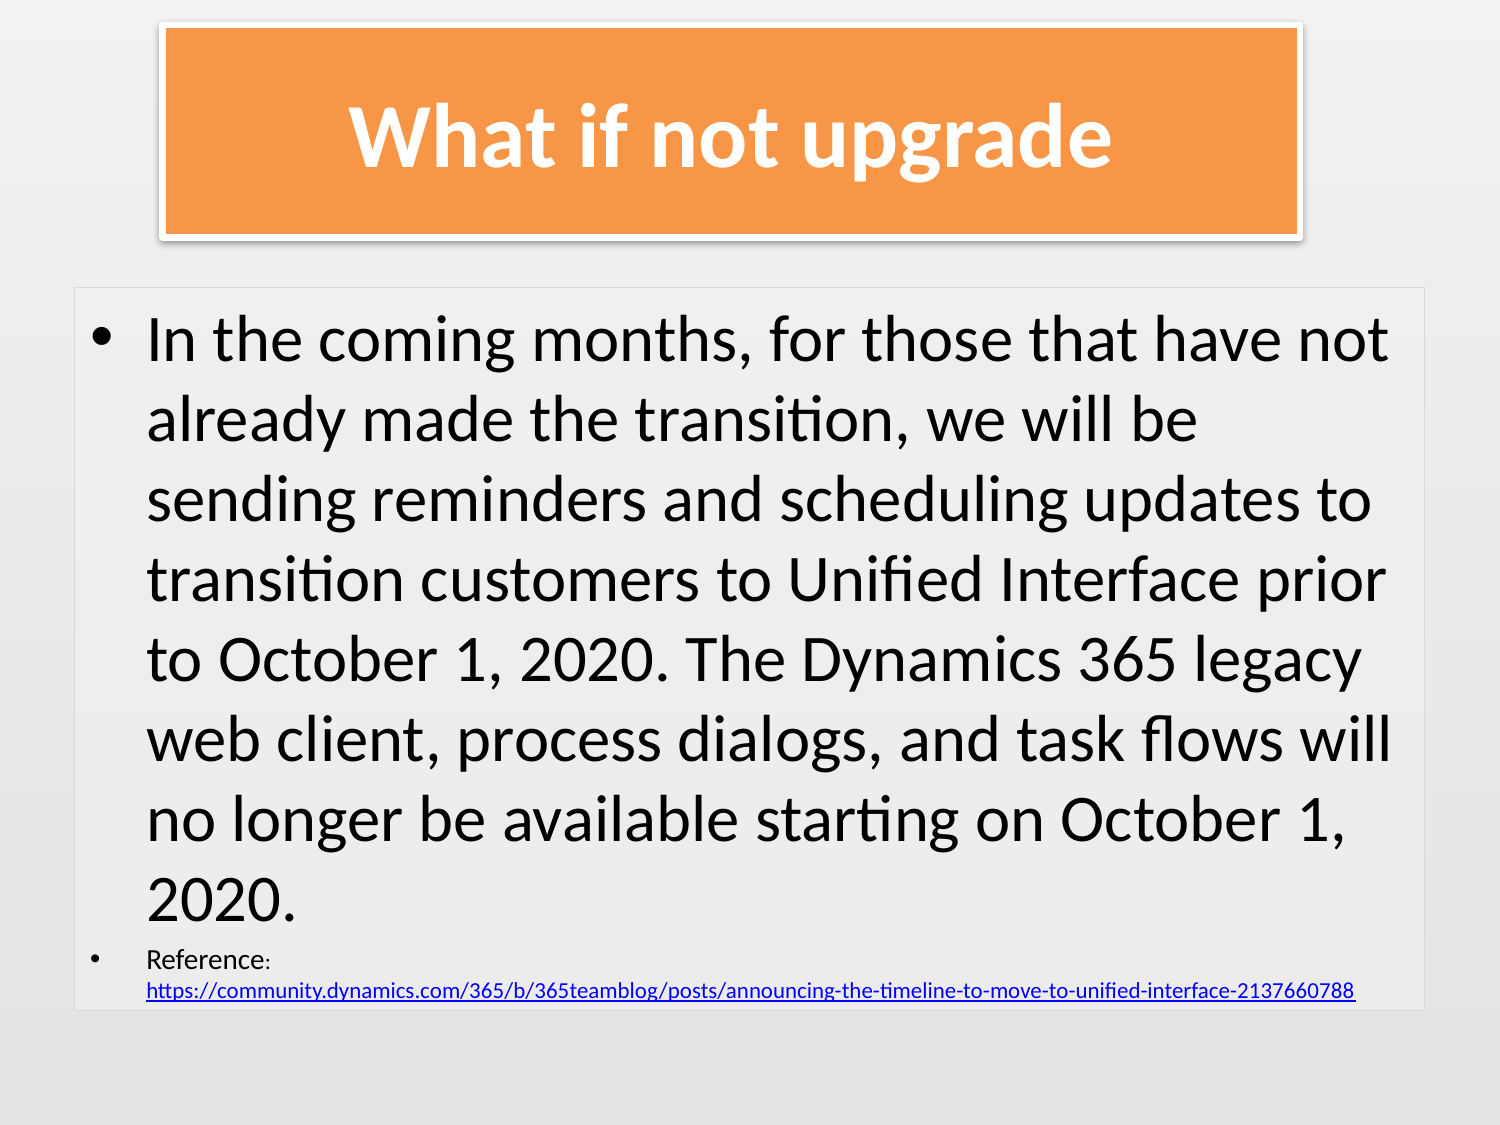

# What if not upgrade
In the coming months, for those that have not already made the transition, we will be sending reminders and scheduling updates to transition customers to Unified Interface prior to October 1, 2020. The Dynamics 365 legacy web client, process dialogs, and task flows will no longer be available starting on October 1, 2020.
Reference:       https://community.dynamics.com/365/b/365teamblog/posts/announcing-the-timeline-to-move-to-unified-interface-2137660788